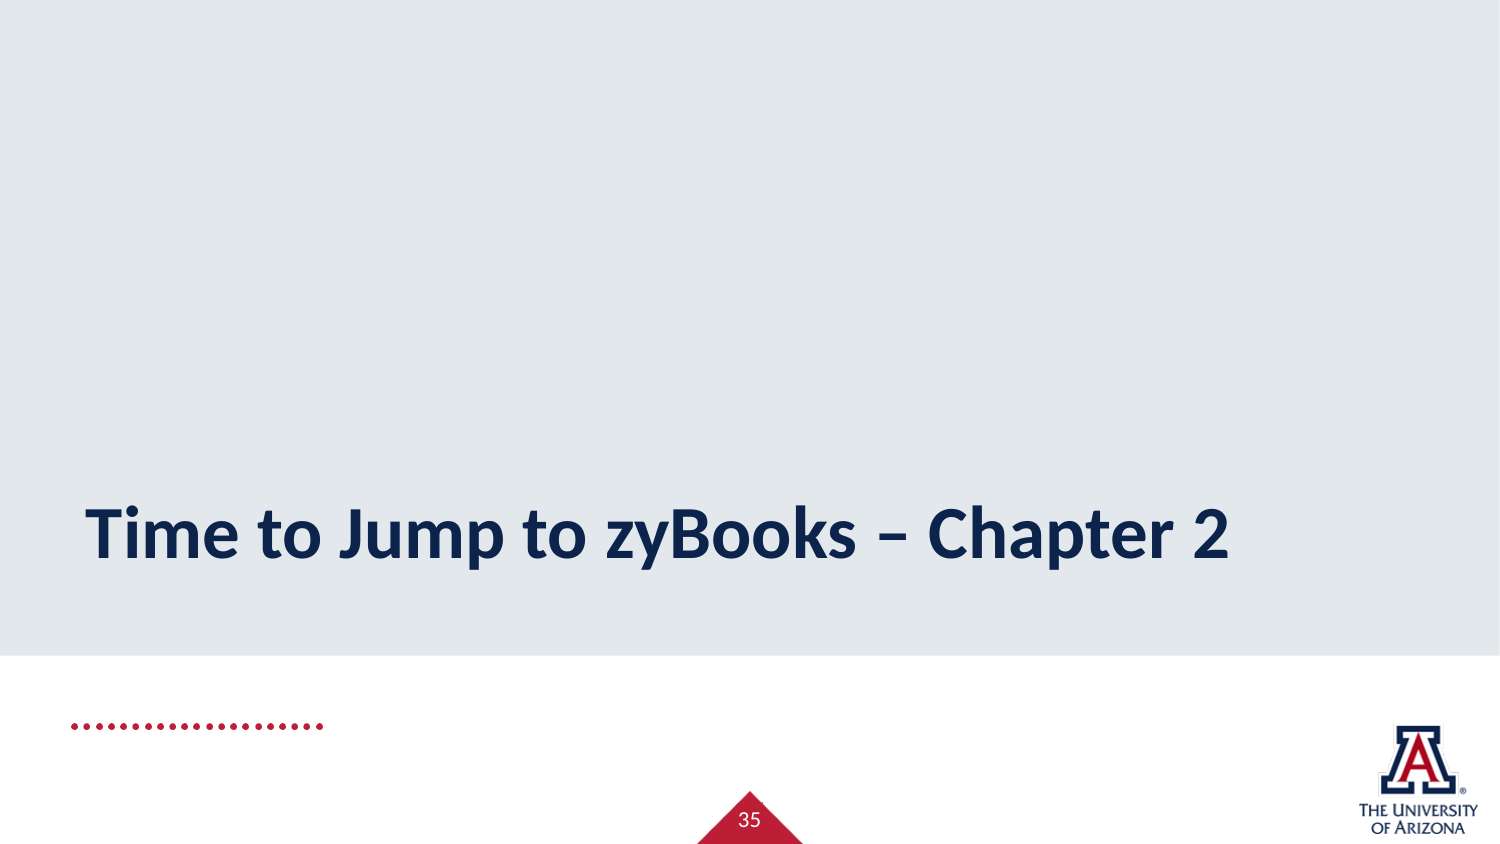

# Time to Jump to zyBooks – Chapter 2